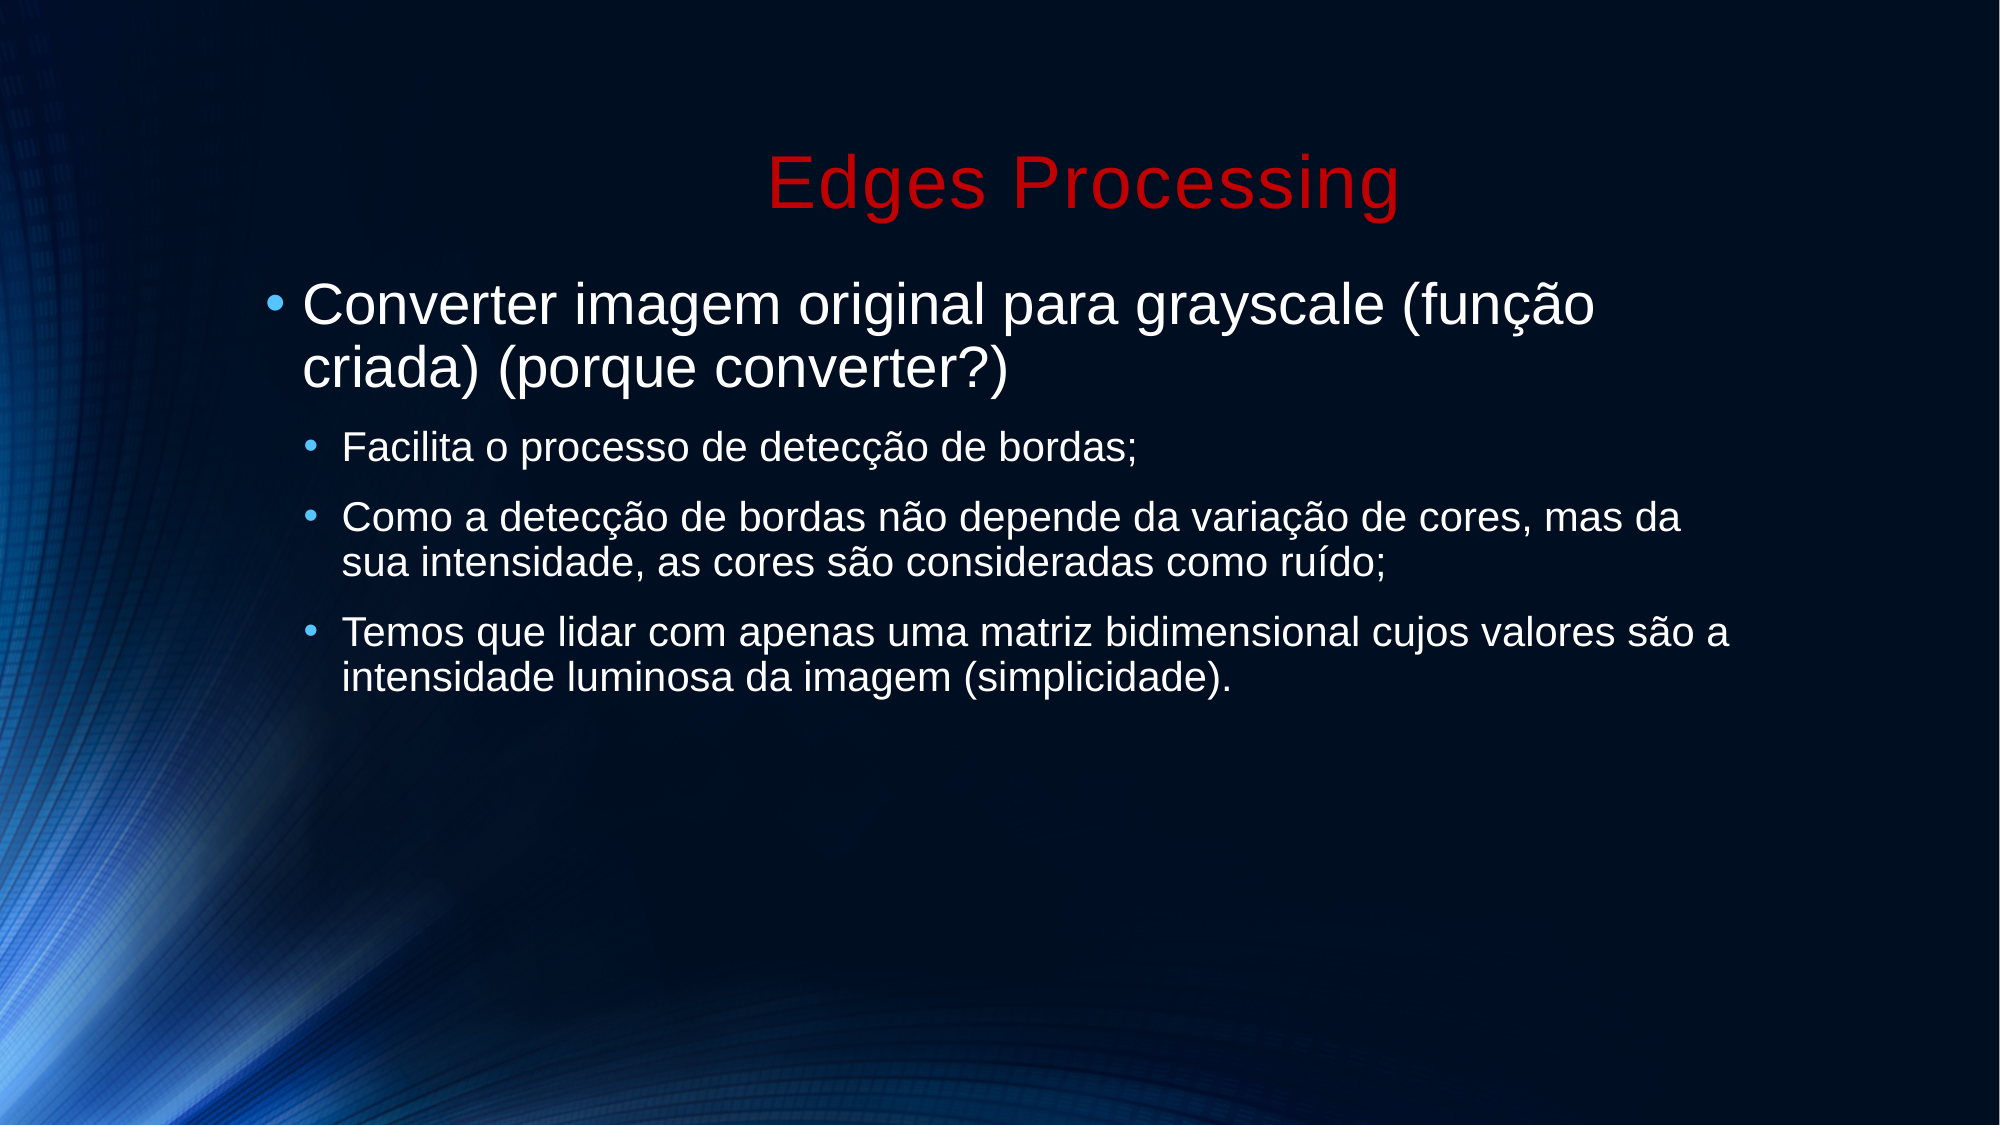

# Edges Processing
Converter imagem original para grayscale (função criada) (porque converter?)
Facilita o processo de detecção de bordas;
Como a detecção de bordas não depende da variação de cores, mas da sua intensidade, as cores são consideradas como ruído;
Temos que lidar com apenas uma matriz bidimensional cujos valores são a intensidade luminosa da imagem (simplicidade).